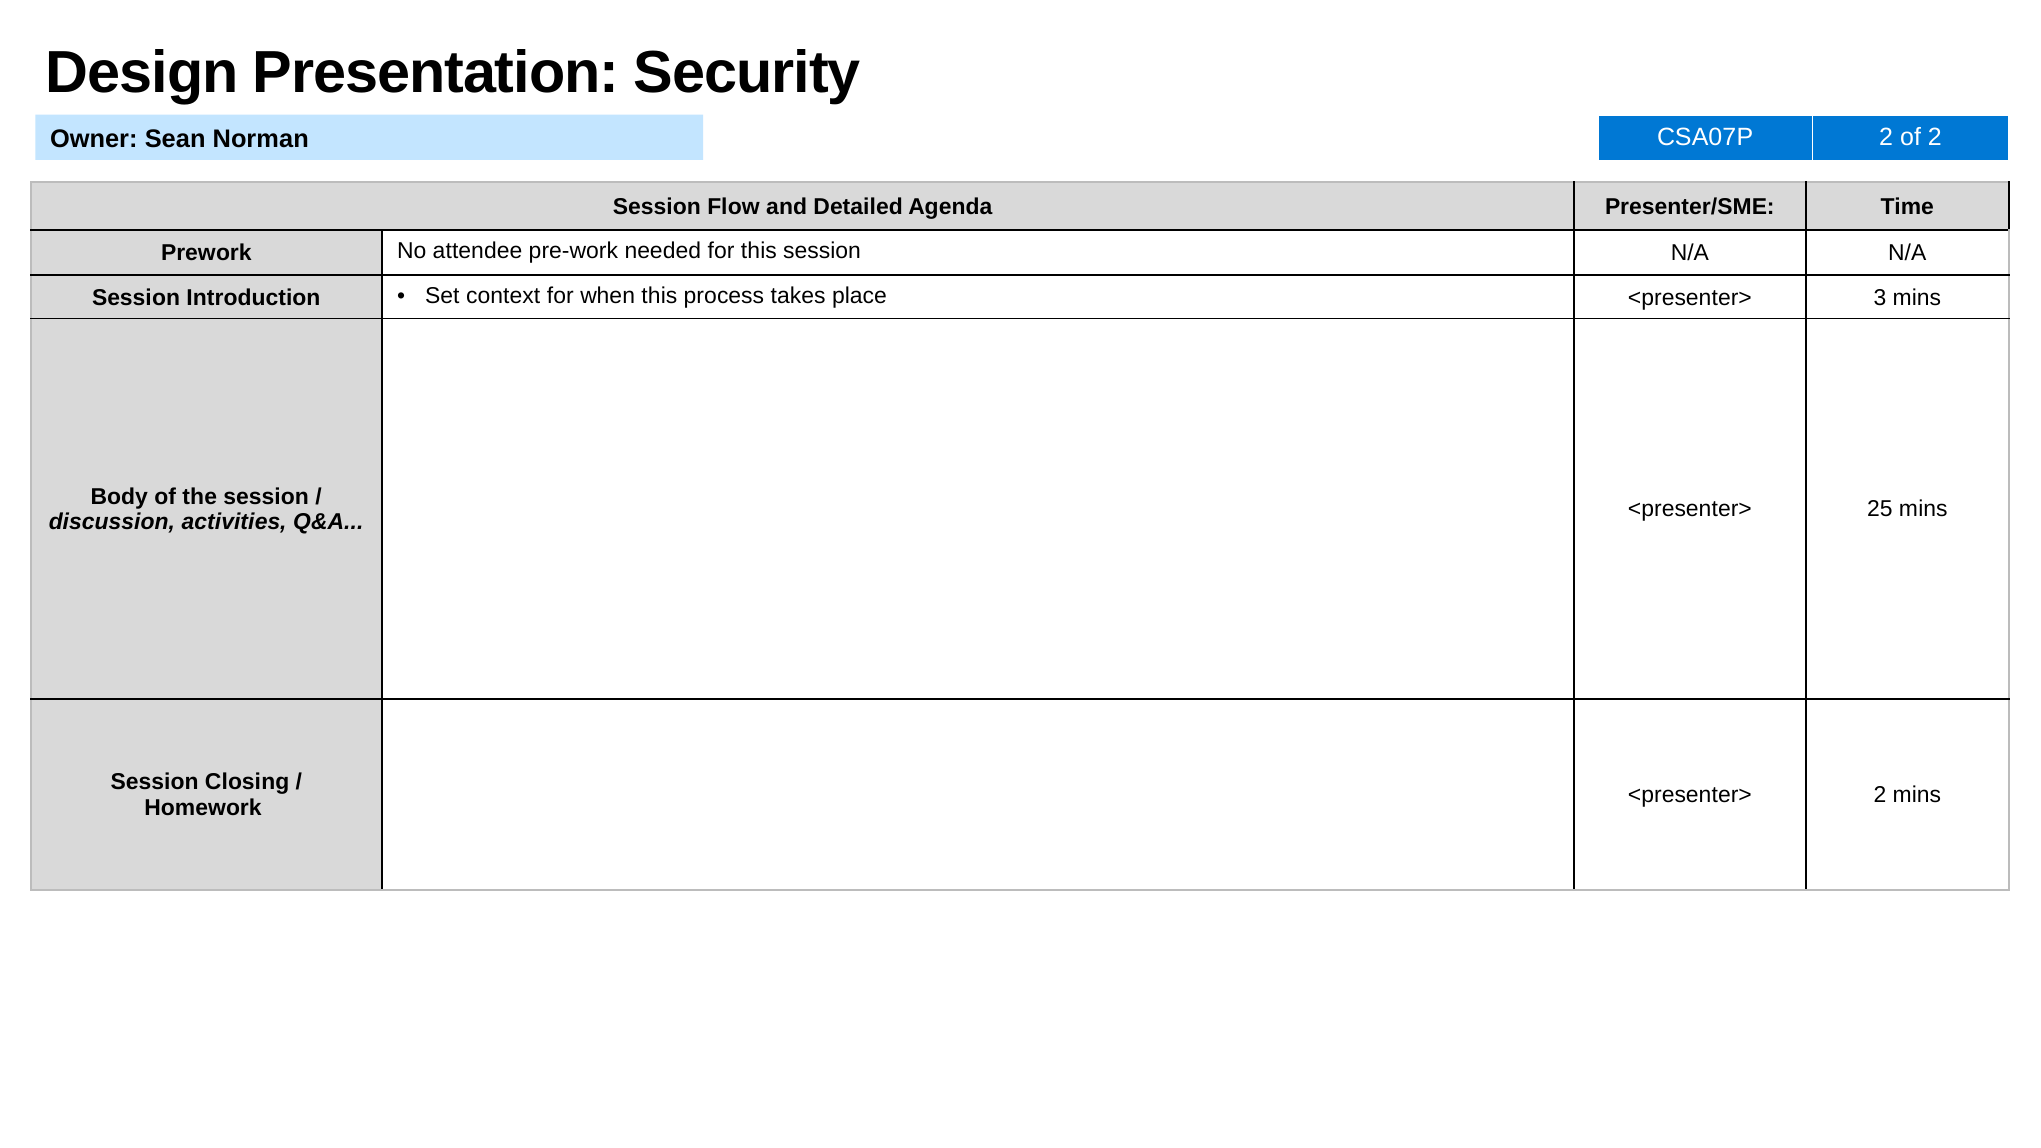

Design Presentation: Security
Owner: Sean Norman
| CSA07P | 2 of 2 |
| --- | --- |
| Session Flow and Detailed Agenda |  | Presenter/SME: | Time |
| --- | --- | --- | --- |
| Prework | No attendee pre-work needed for this session | N/A | N/A |
| Session Introduction | Set context for when this process takes place | <presenter> | 3 mins |
| Body of the session / discussion, activities, Q&A... |  | <presenter> | 25 mins |
| Session Closing / Homework |  | <presenter> | 2 mins |